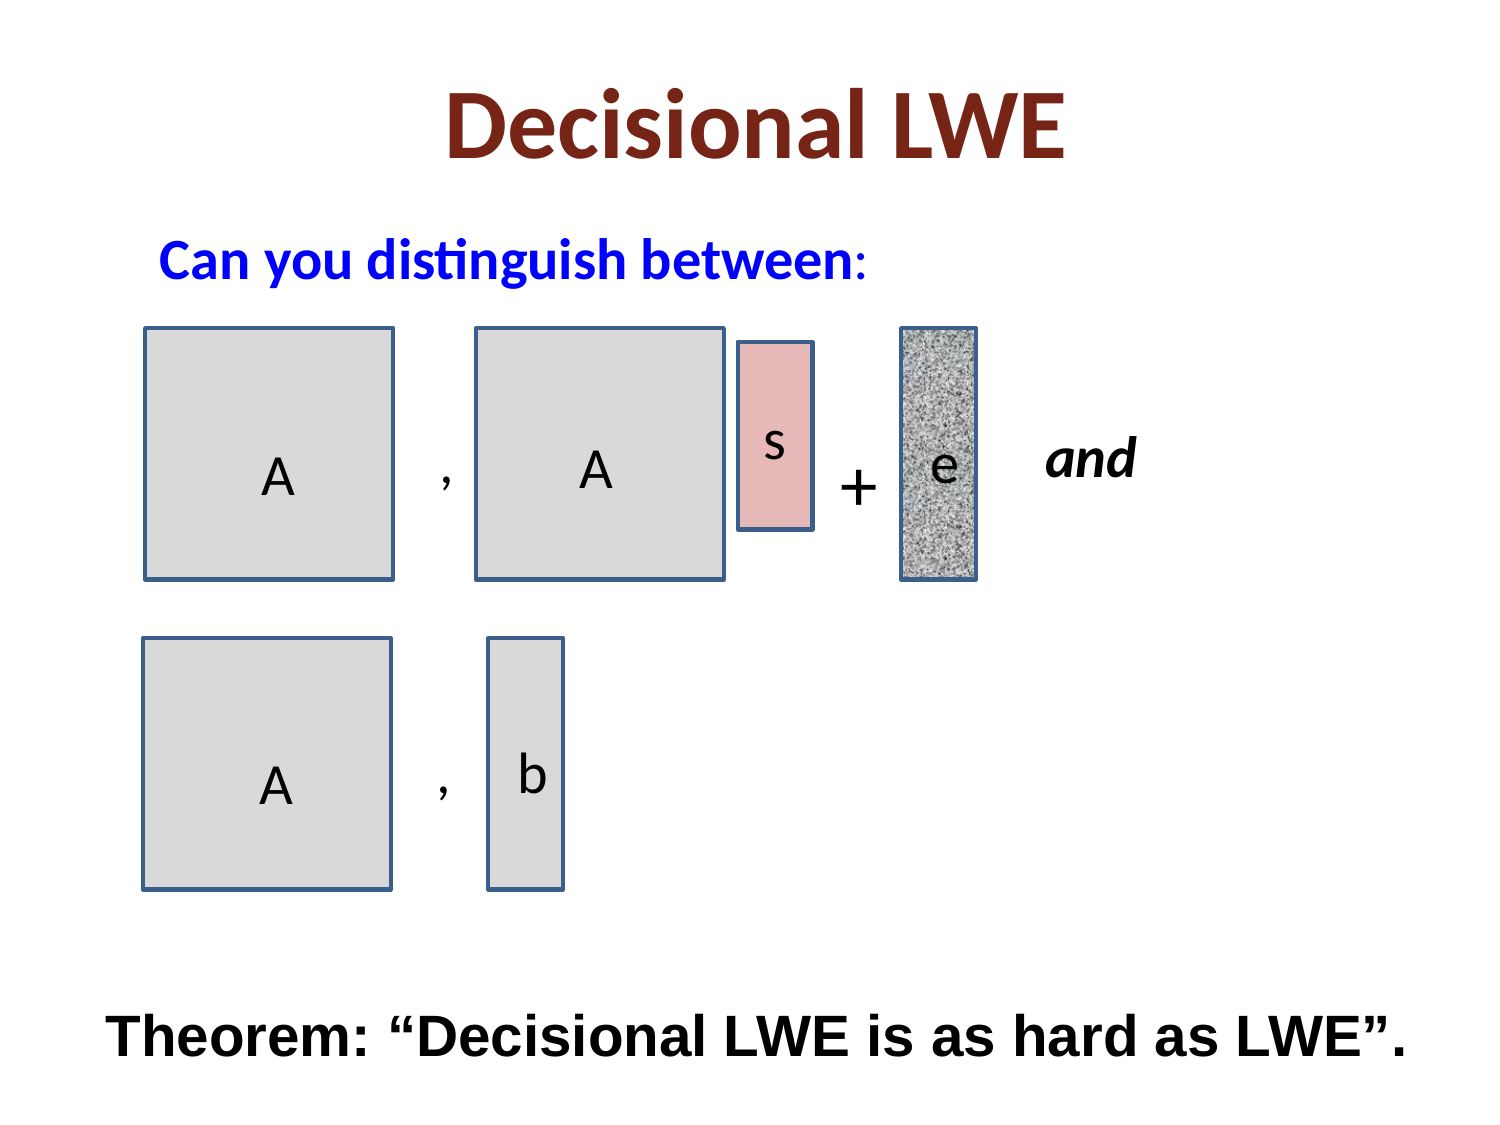

# Decisional LWE
Can you distinguish between:

s
,
e
A
A
+
and

,
b
A
Theorem: “Decisional LWE is as hard as LWE”.